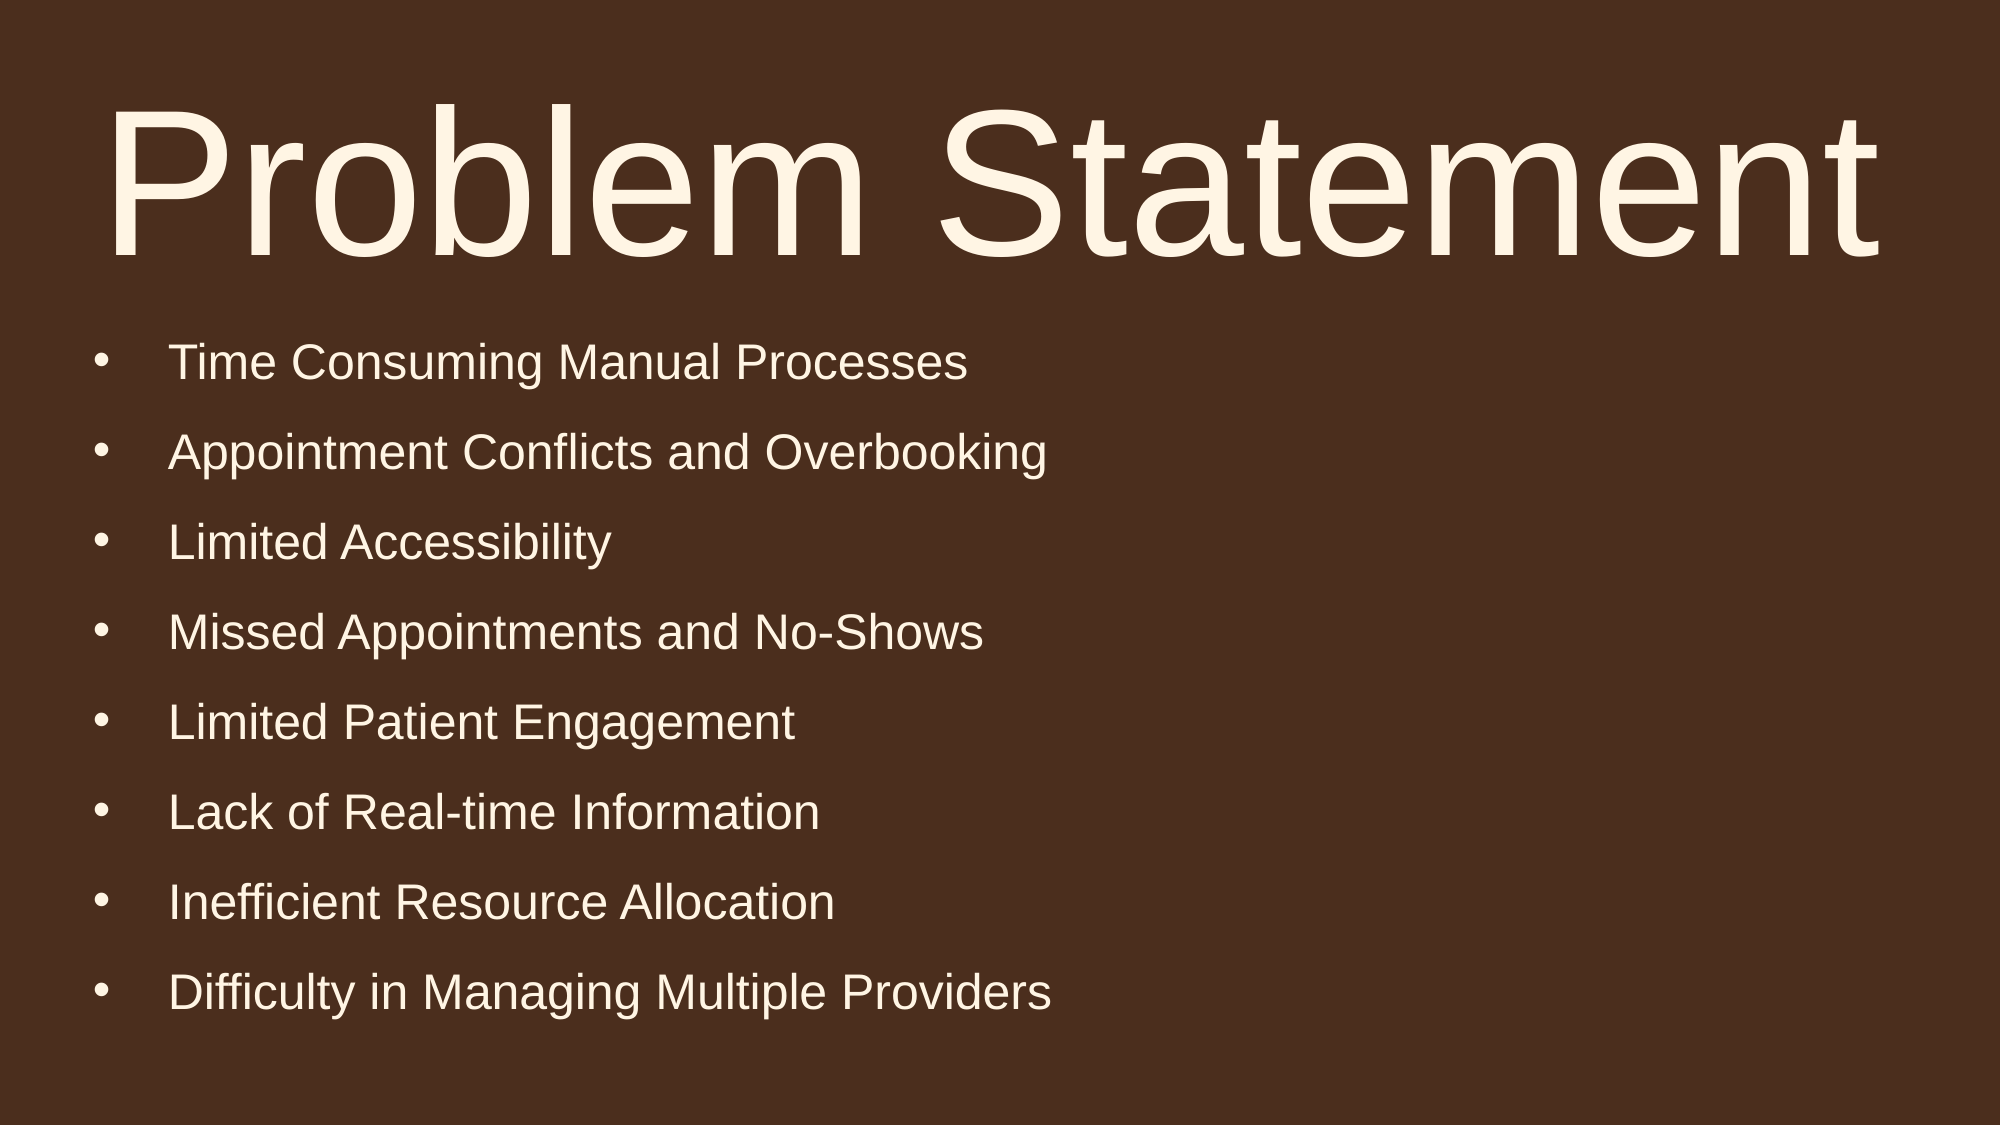

Problem Statement
Time Consuming Manual Processes
Appointment Conflicts and Overbooking
Limited Accessibility
Missed Appointments and No-Shows
Limited Patient Engagement
Lack of Real-time Information
Inefficient Resource Allocation
Difficulty in Managing Multiple Providers
Objectives
Efficient Appointment Scheduling
Real-time Availability Information
Centralized Patient Information
User Authentication and Security
Multi-Provider Support
Customizable Profiles
“
”